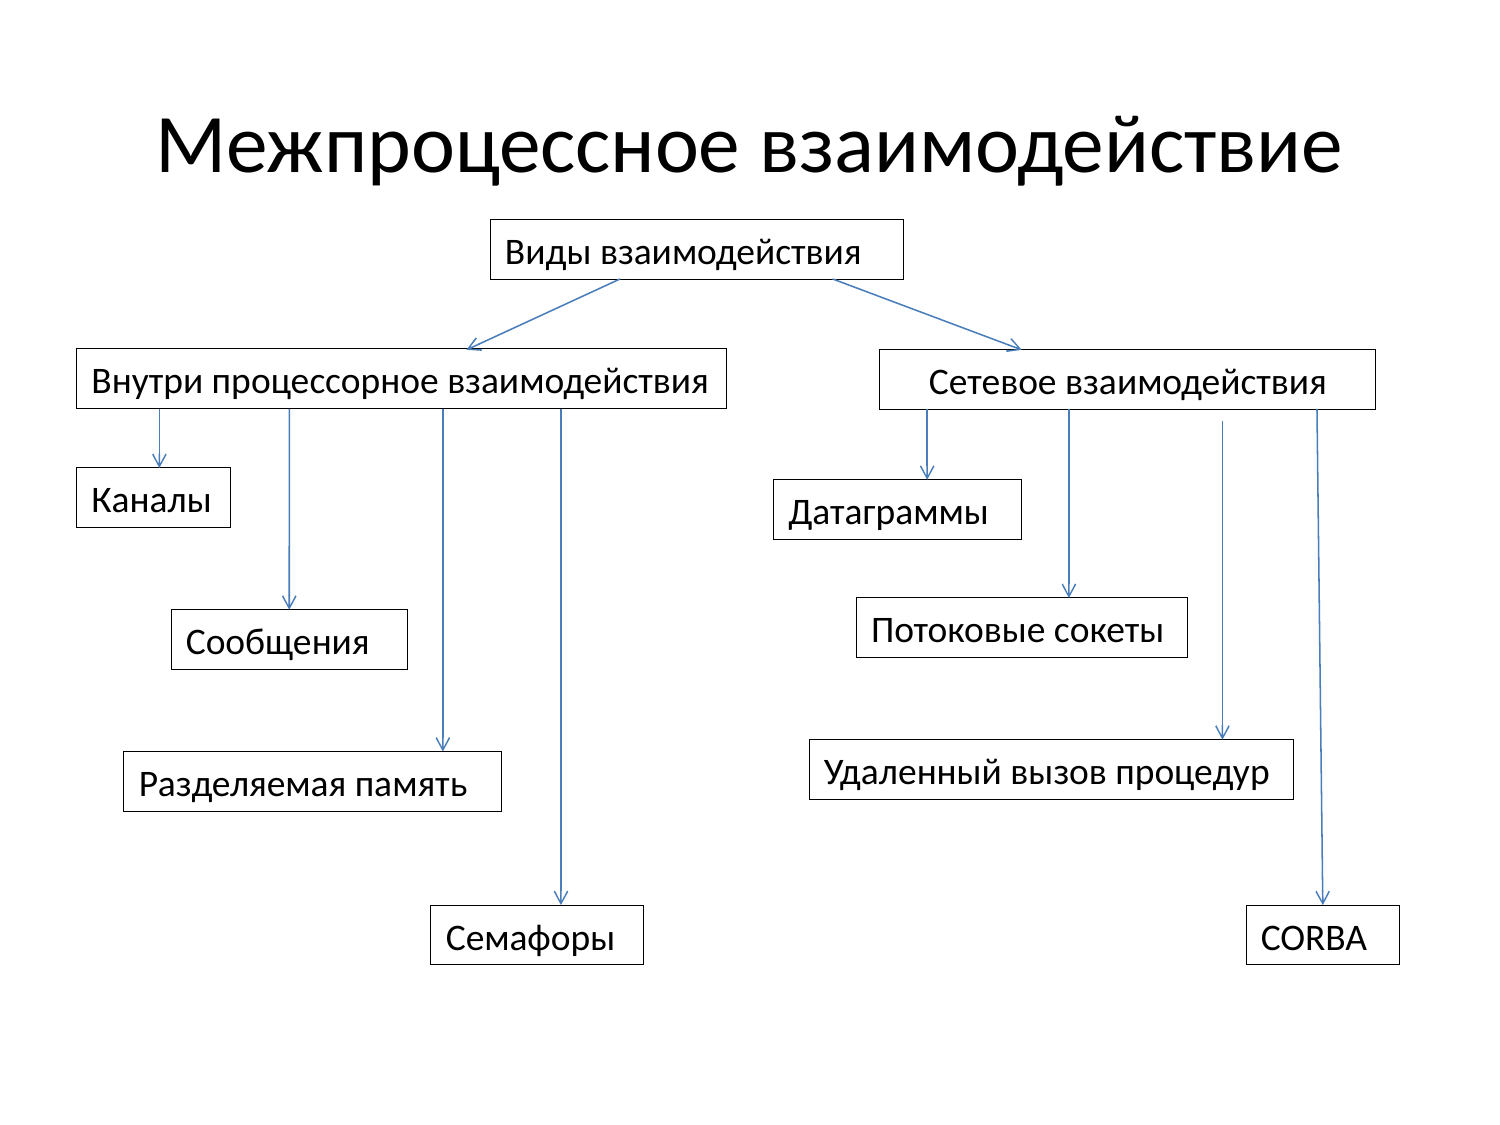

# Межпроцессное взаимодействие
Виды взаимодействия
Внутри процессорное взаимодействия
Сетевое взаимодействия
Каналы
Датаграммы
Потоковые сокеты
Сообщения
Удаленный вызов процедур
Разделяемая память
Семафоры
CORBA